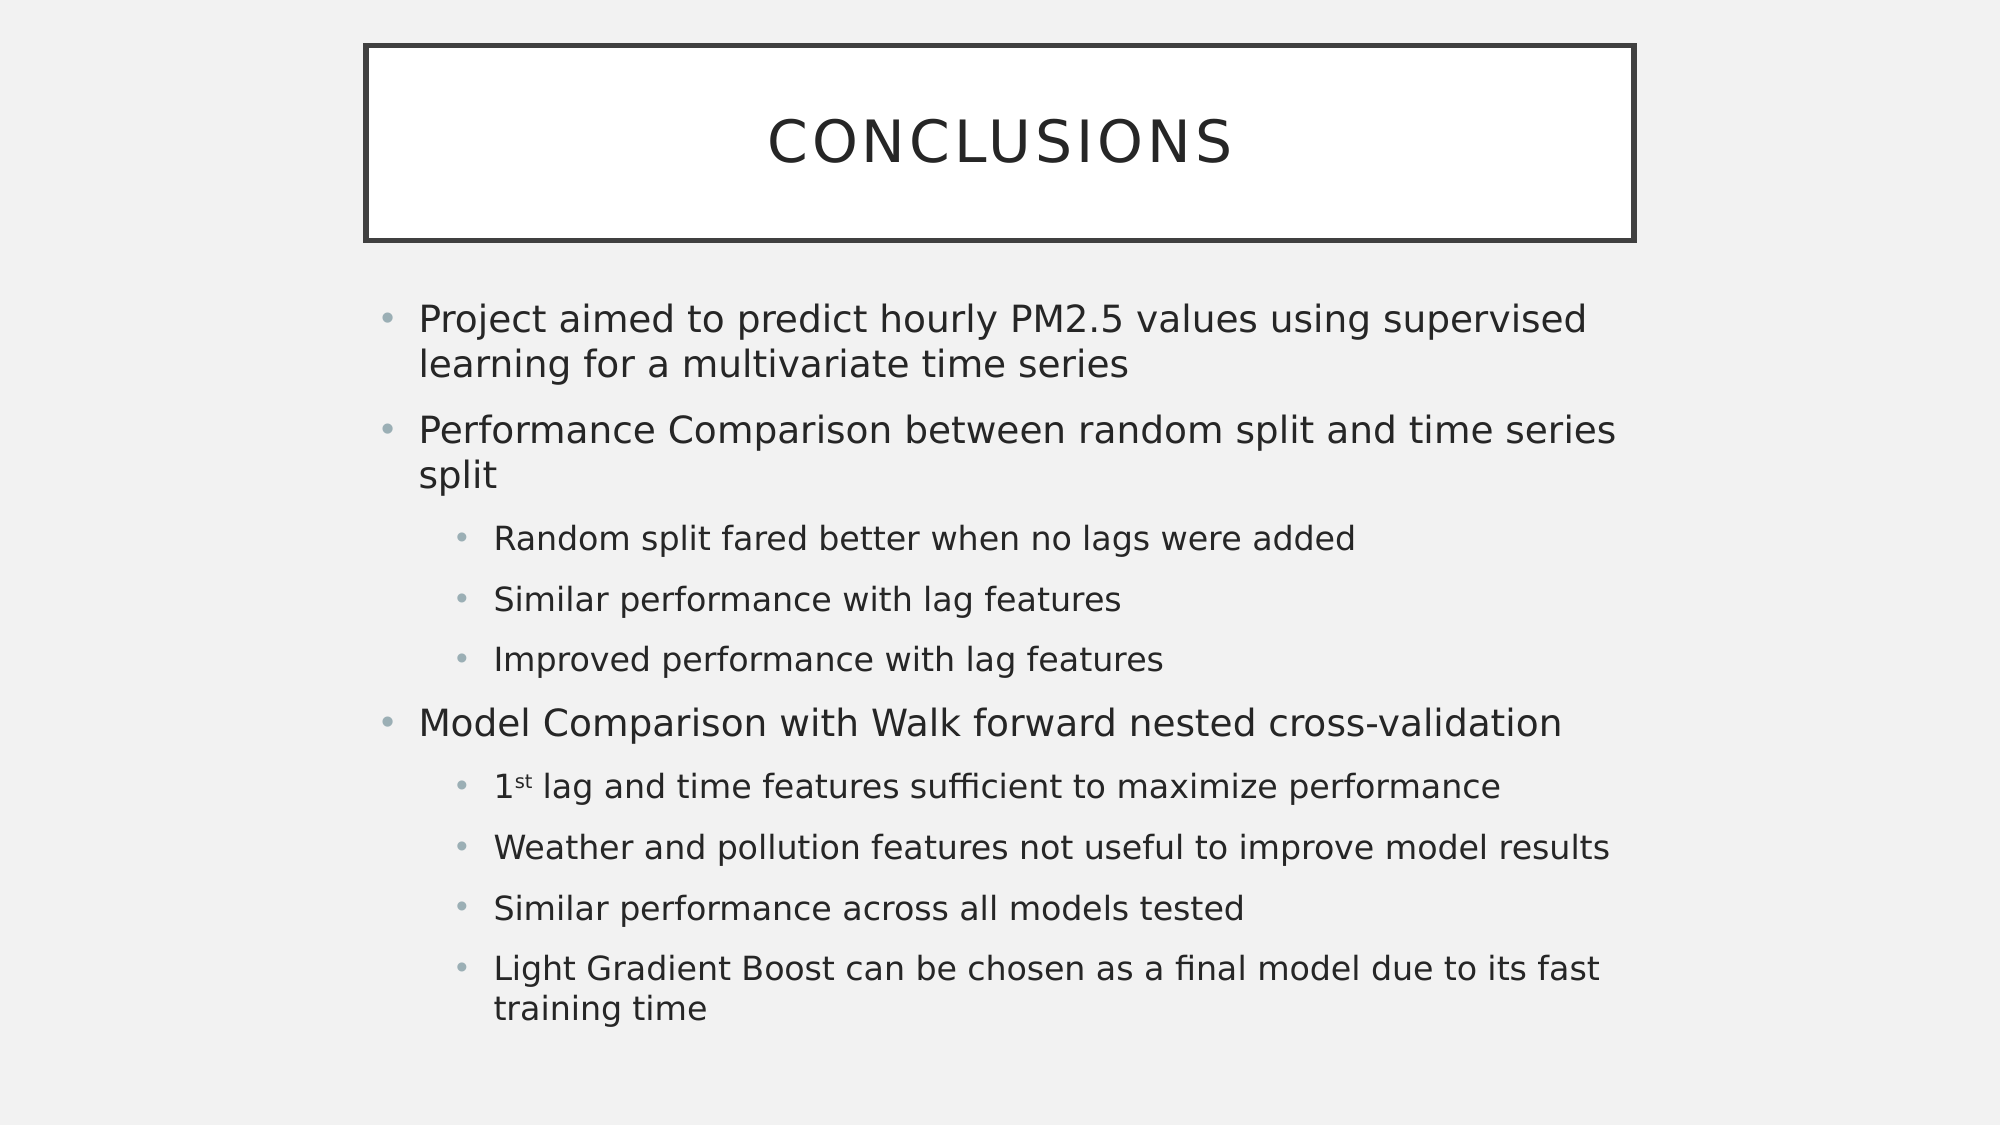

Conclusions
Project aimed to predict hourly PM2.5 values using supervised learning for a multivariate time series
Performance Comparison between random split and time series split
Random split fared better when no lags were added
Similar performance with lag features
Improved performance with lag features
Model Comparison with Walk forward nested cross-validation
1st lag and time features sufficient to maximize performance
Weather and pollution features not useful to improve model results
Similar performance across all models tested
Light Gradient Boost can be chosen as a final model due to its fast training time